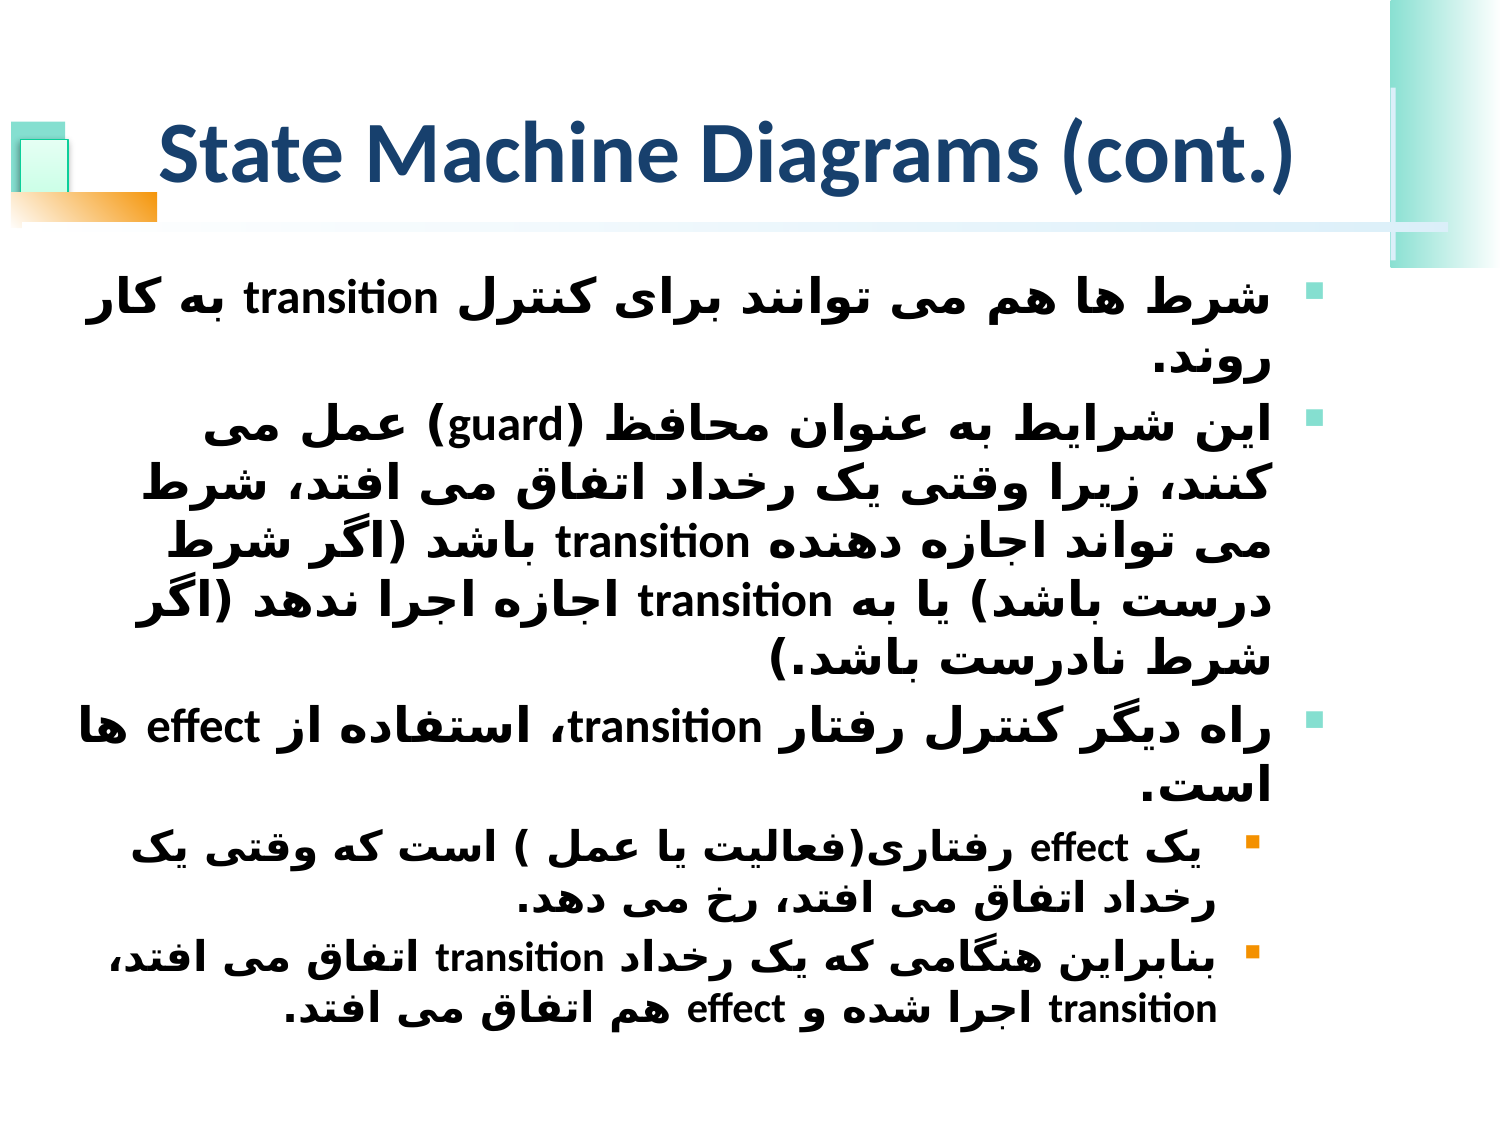

# State Machine Diagrams (cont.)
شرط ها هم می توانند برای کنترل transition به کار روند.
این شرایط به عنوان محافظ (guard) عمل می کنند، زیرا وقتی یک رخداد اتفاق می افتد، شرط می تواند اجازه دهنده transition باشد (اگر شرط درست باشد) یا به transition اجازه اجرا ندهد (اگر شرط نادرست باشد.)
راه دیگر کنترل رفتار transition، استفاده از effect ها است.
 یک effect رفتاری(فعالیت یا عمل ) است که وقتی یک رخداد اتفاق می افتد، رخ می دهد.
بنابراین هنگامی که یک رخداد transition اتفاق می افتد، transition اجرا شده و effect هم اتفاق می افتد.